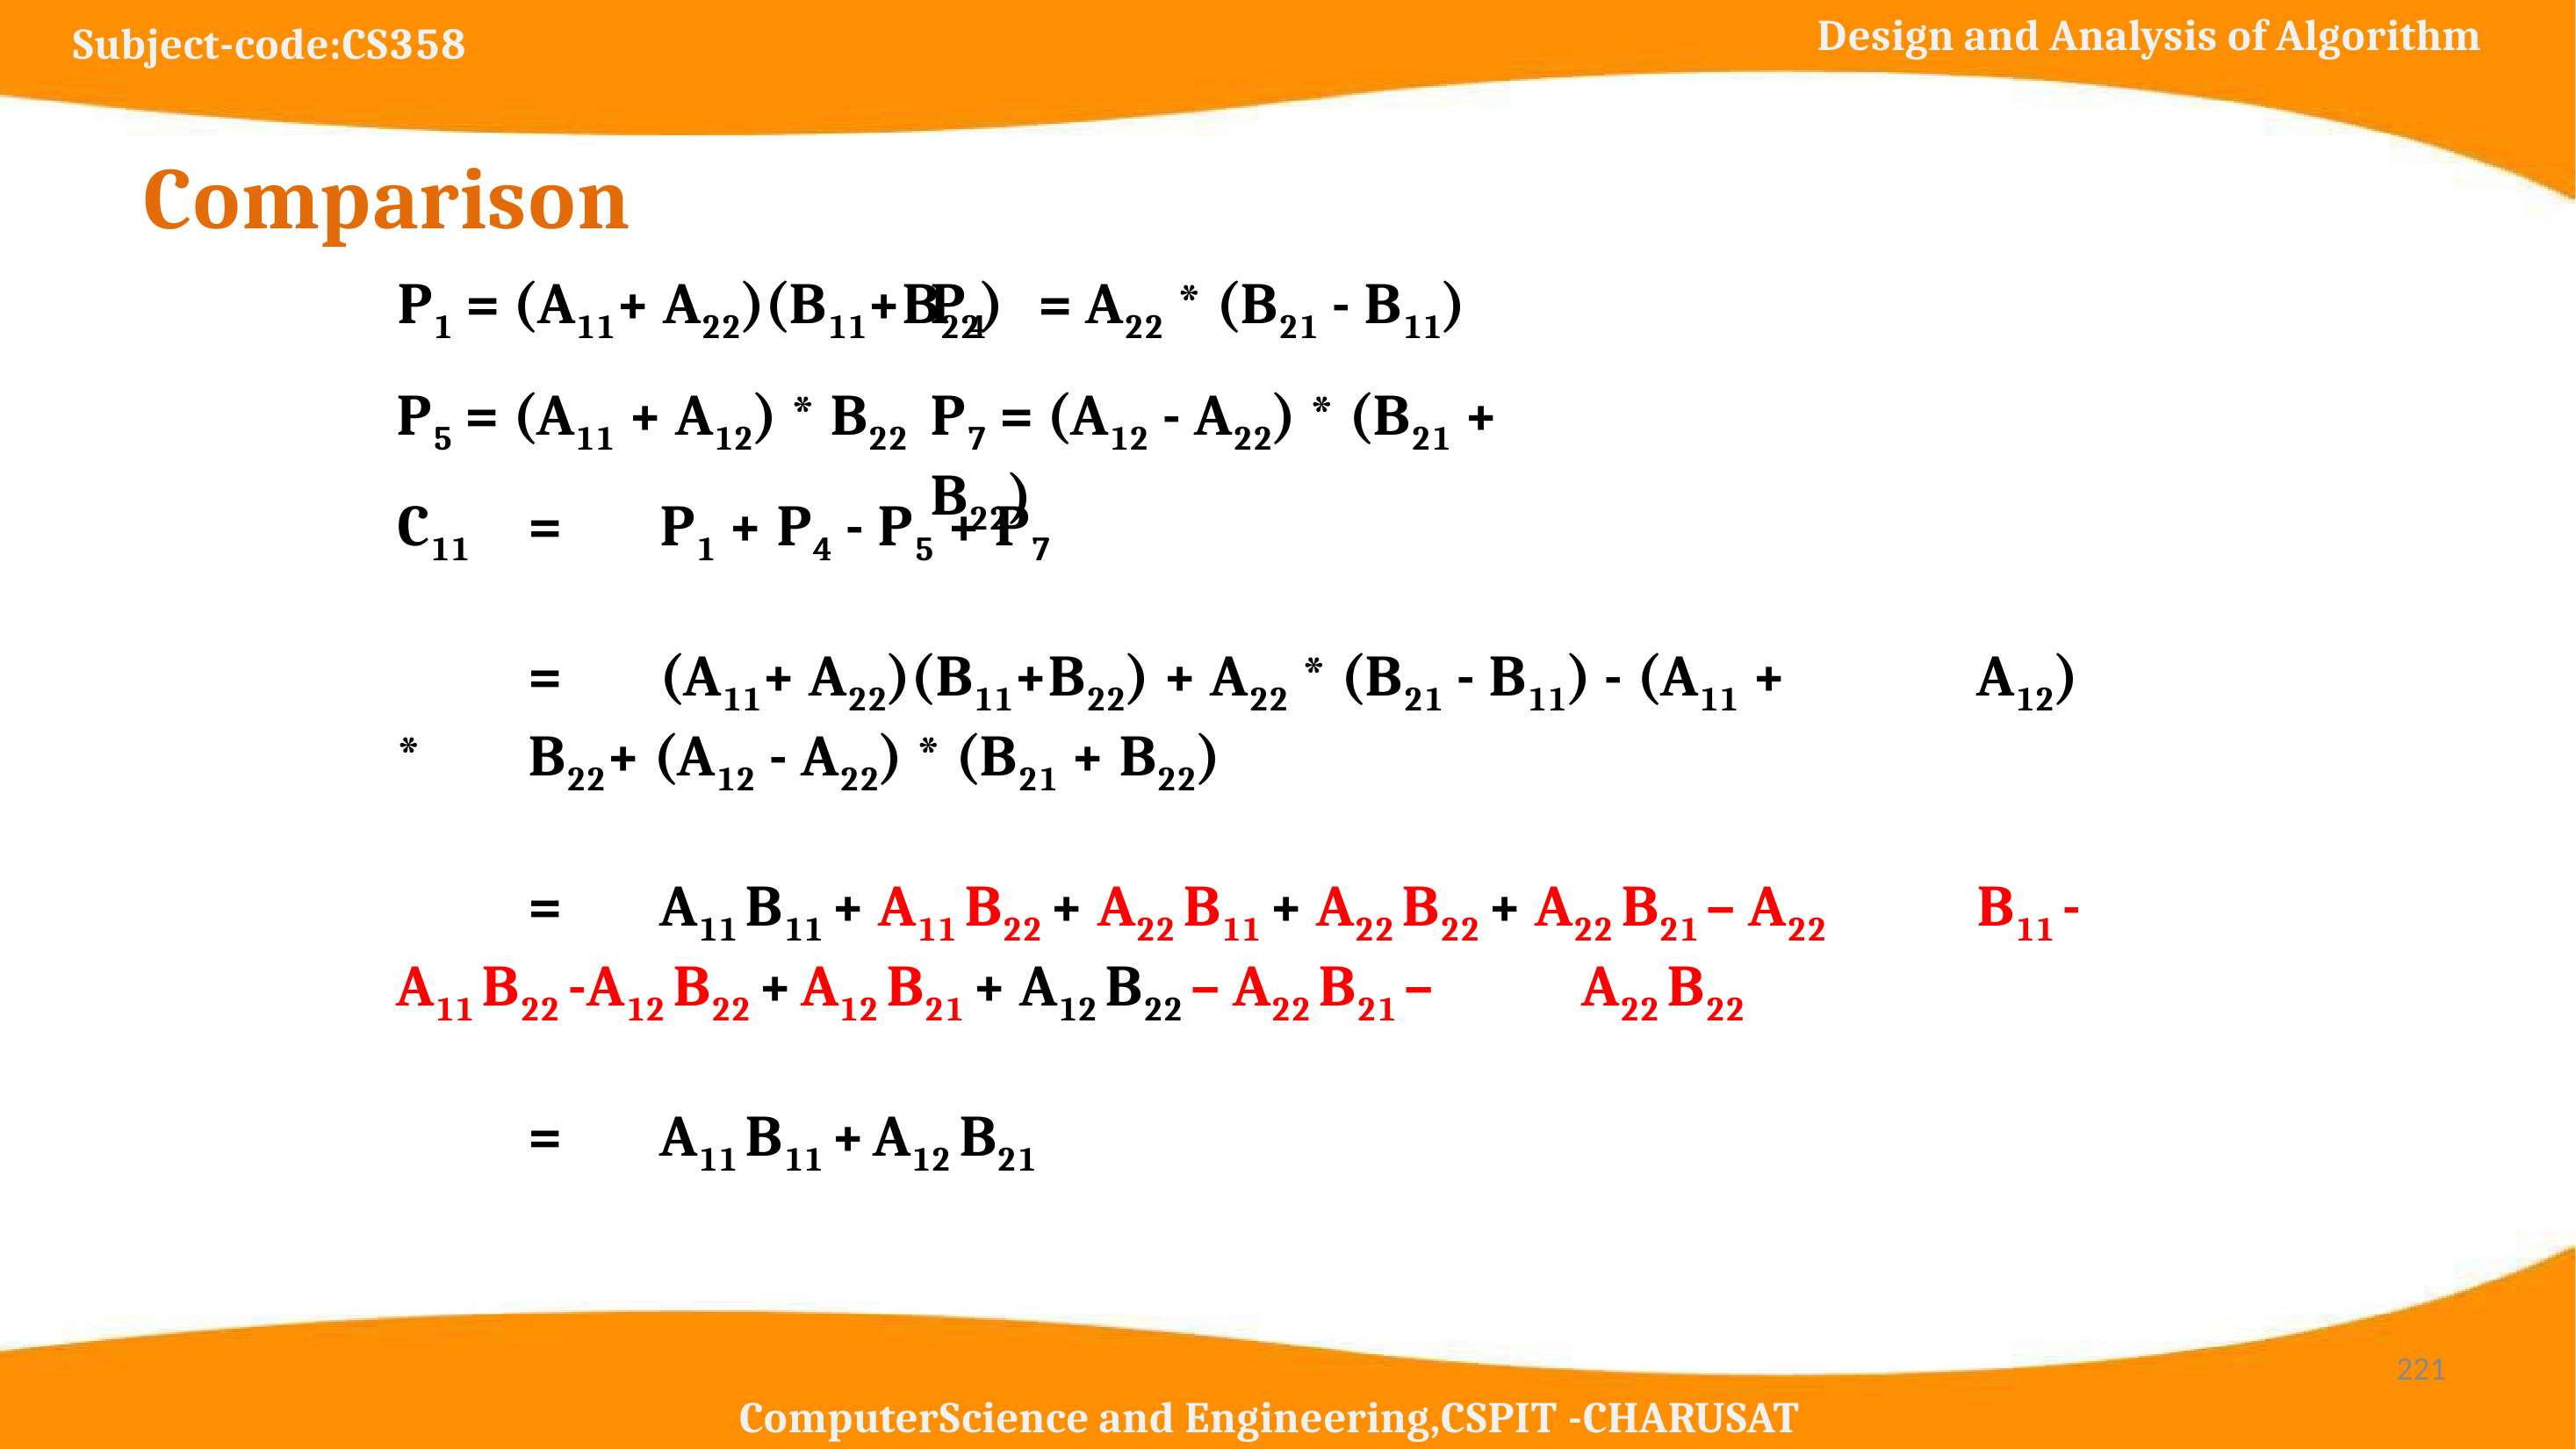

# Comparison
P1 = (A11+ A22)(B11+B22)
P4    = A22 * (B21 - B11)
P5 = (A11 + A12) * B22
P7 = (A12 - A22) * (B21 + B22)
C11 	= 	P1 + P4 - P5 + P7
       	= 	(A11+ A22)(B11+B22) + A22 * (B21 - B11) - (A11 + 		A12) * 	B22+ (A12 - A22) * (B21 + B22)

	= 	A11 B11 + A11 B22 + A22 B11 + A22 B22 + A22 B21 – A22 		B11 - A11 B22 -A12 B22 + A12 B21 + A12 B22 – A22 B21 – 		A22 B22

	= 	A11 B11 + A12 B21
221